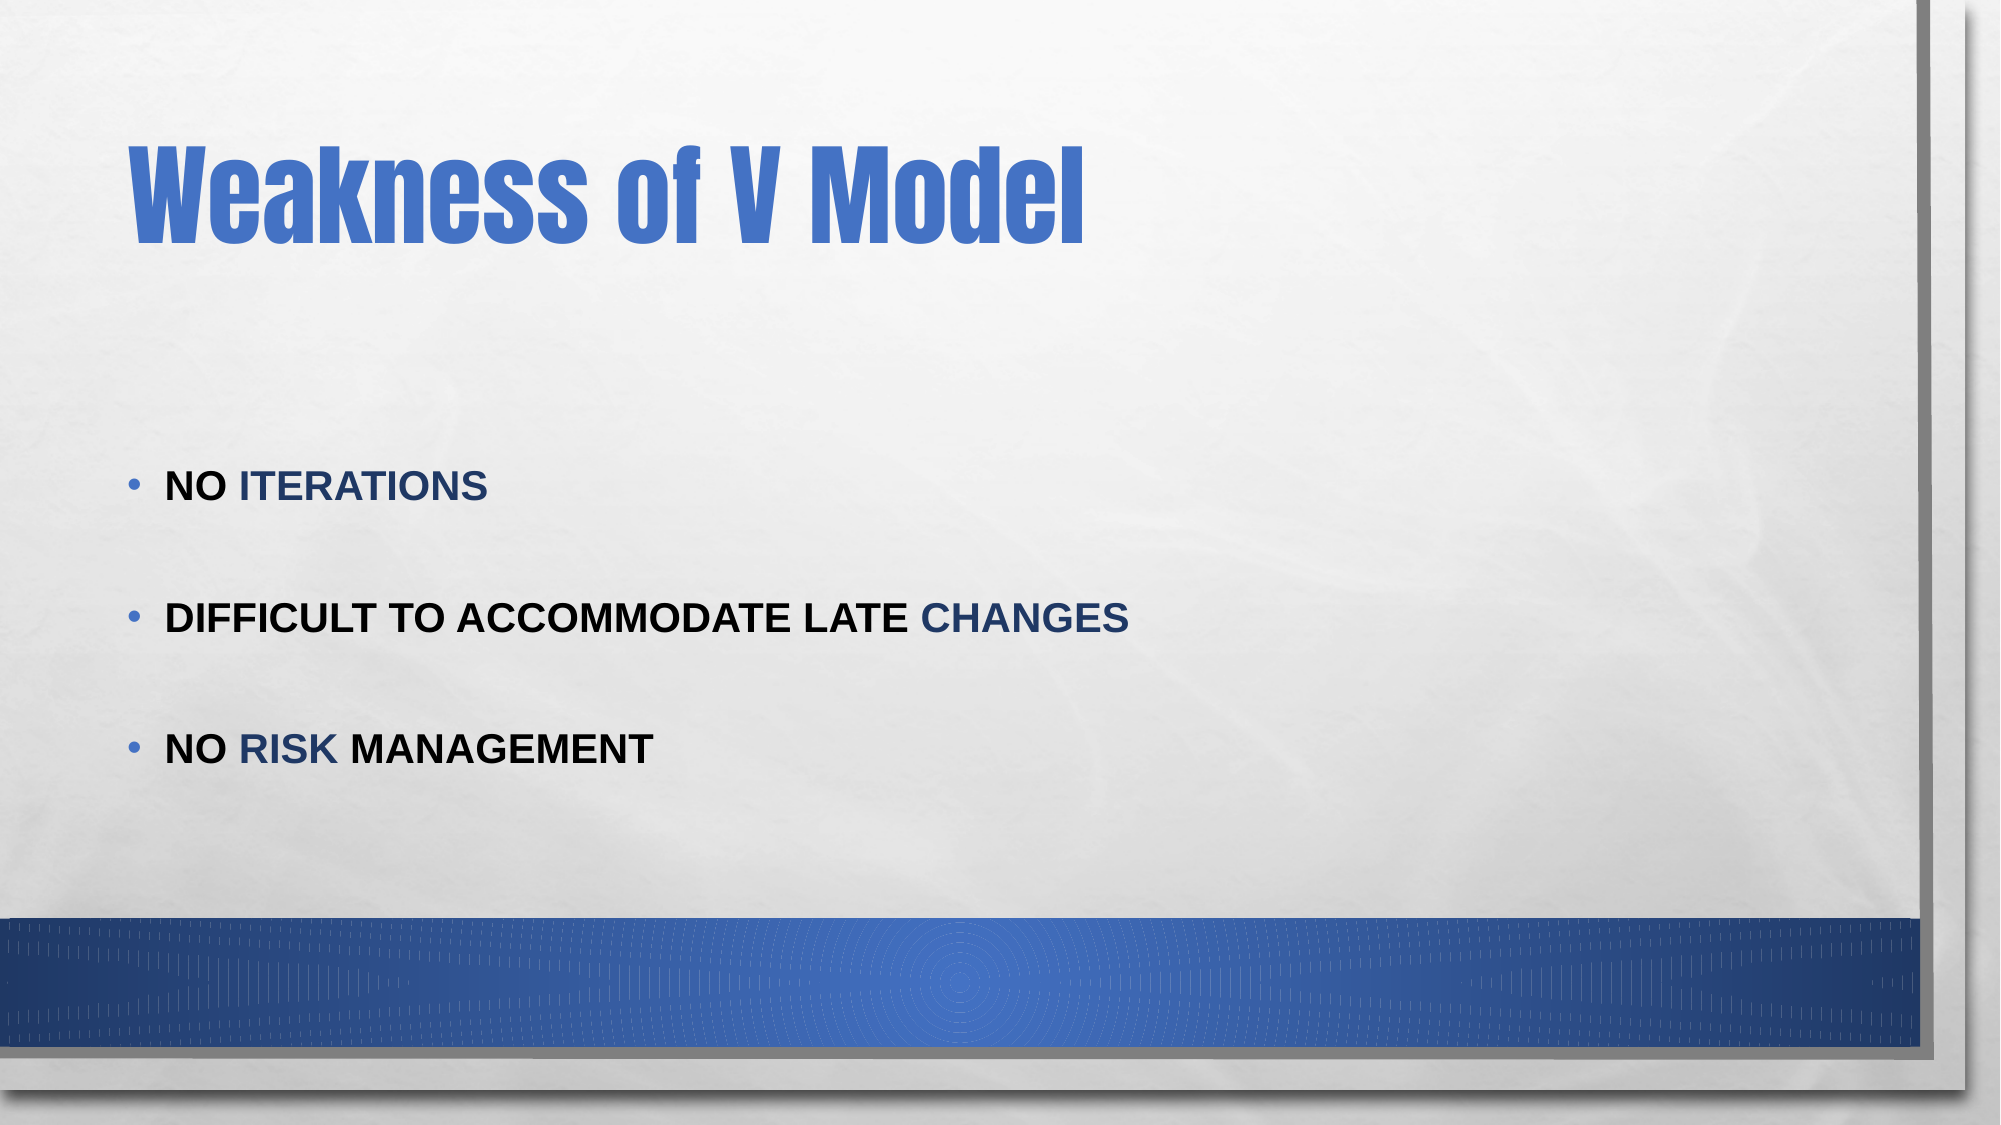

# Weakness of V Model
NO ITERATIONS

DIFFICULT TO ACCOMMODATE LATE CHANGES

NO RISK MANAGEMENT